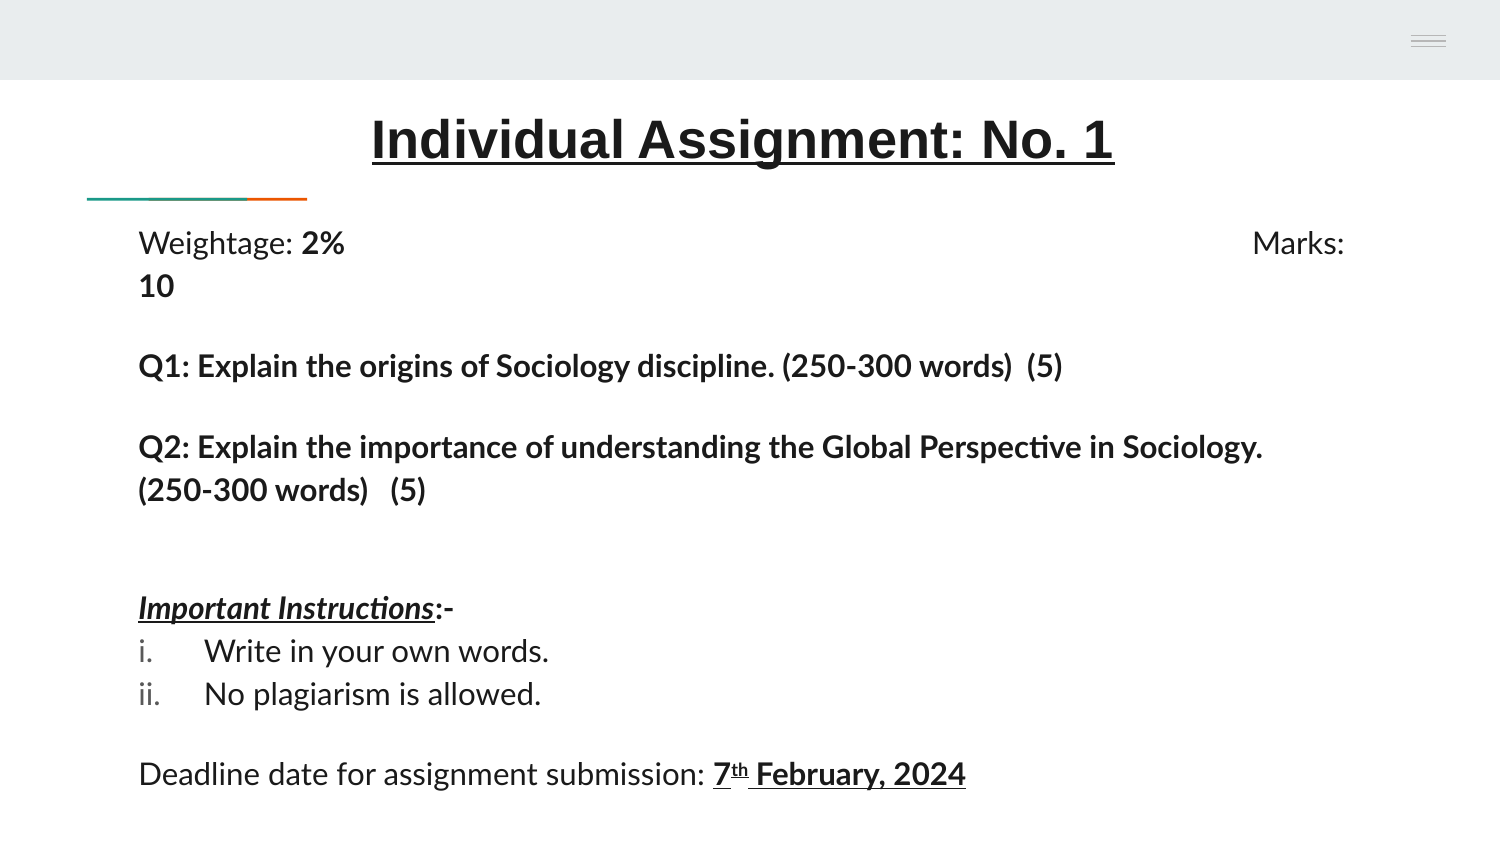

# Individual Assignment: No. 1
Weightage: 2% 						        Marks: 10

Q1: Explain the origins of Sociology discipline. (250-300 words)  (5)

Q2: Explain the importance of understanding the Global Perspective in Sociology.      	(250-300 words)   (5)

Important Instructions:-
Write in your own words.
No plagiarism is allowed.

Deadline date for assignment submission: 7th February, 2024